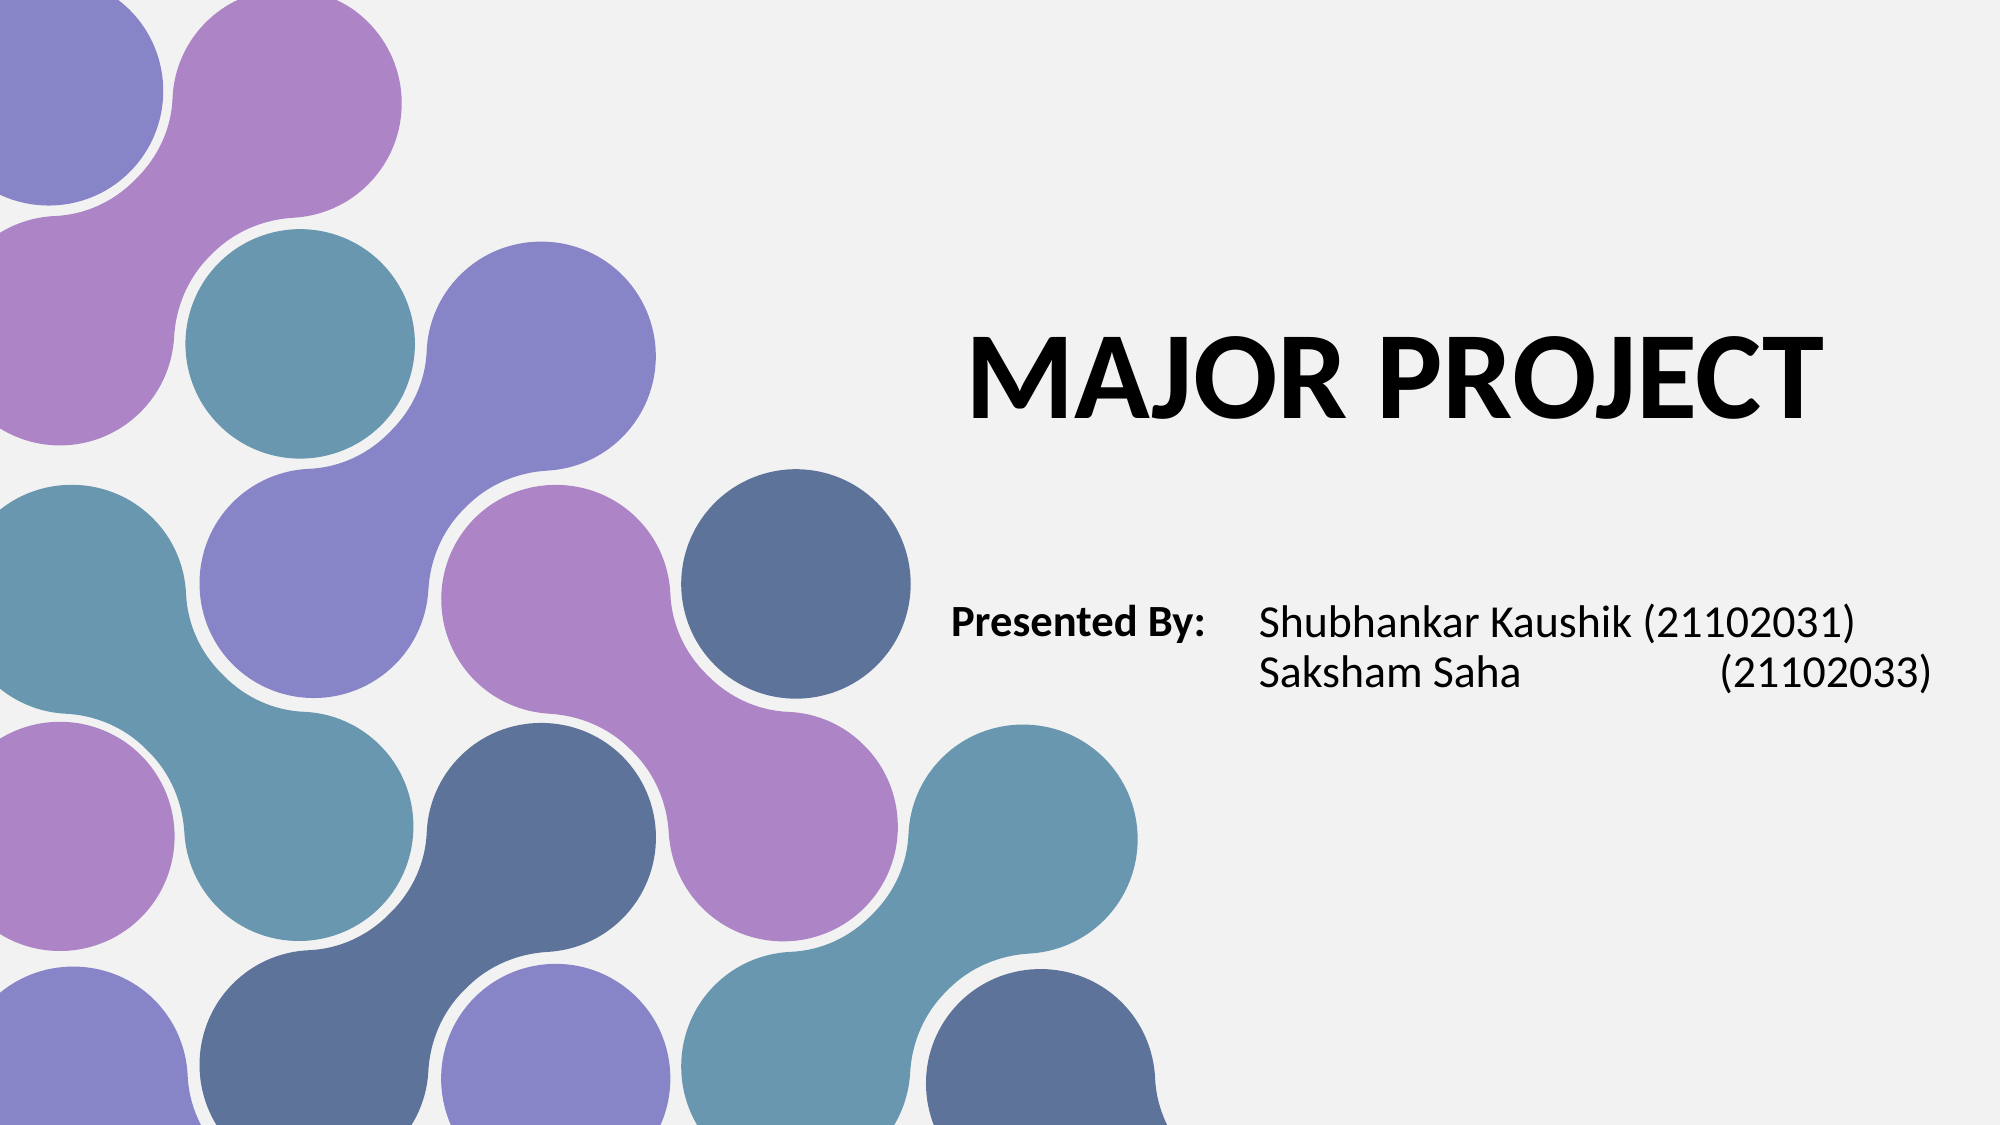

# MAJOR PROJECT
Presented By:
Shubhankar Kaushik (21102031)
Saksham Saha		 (21102033)